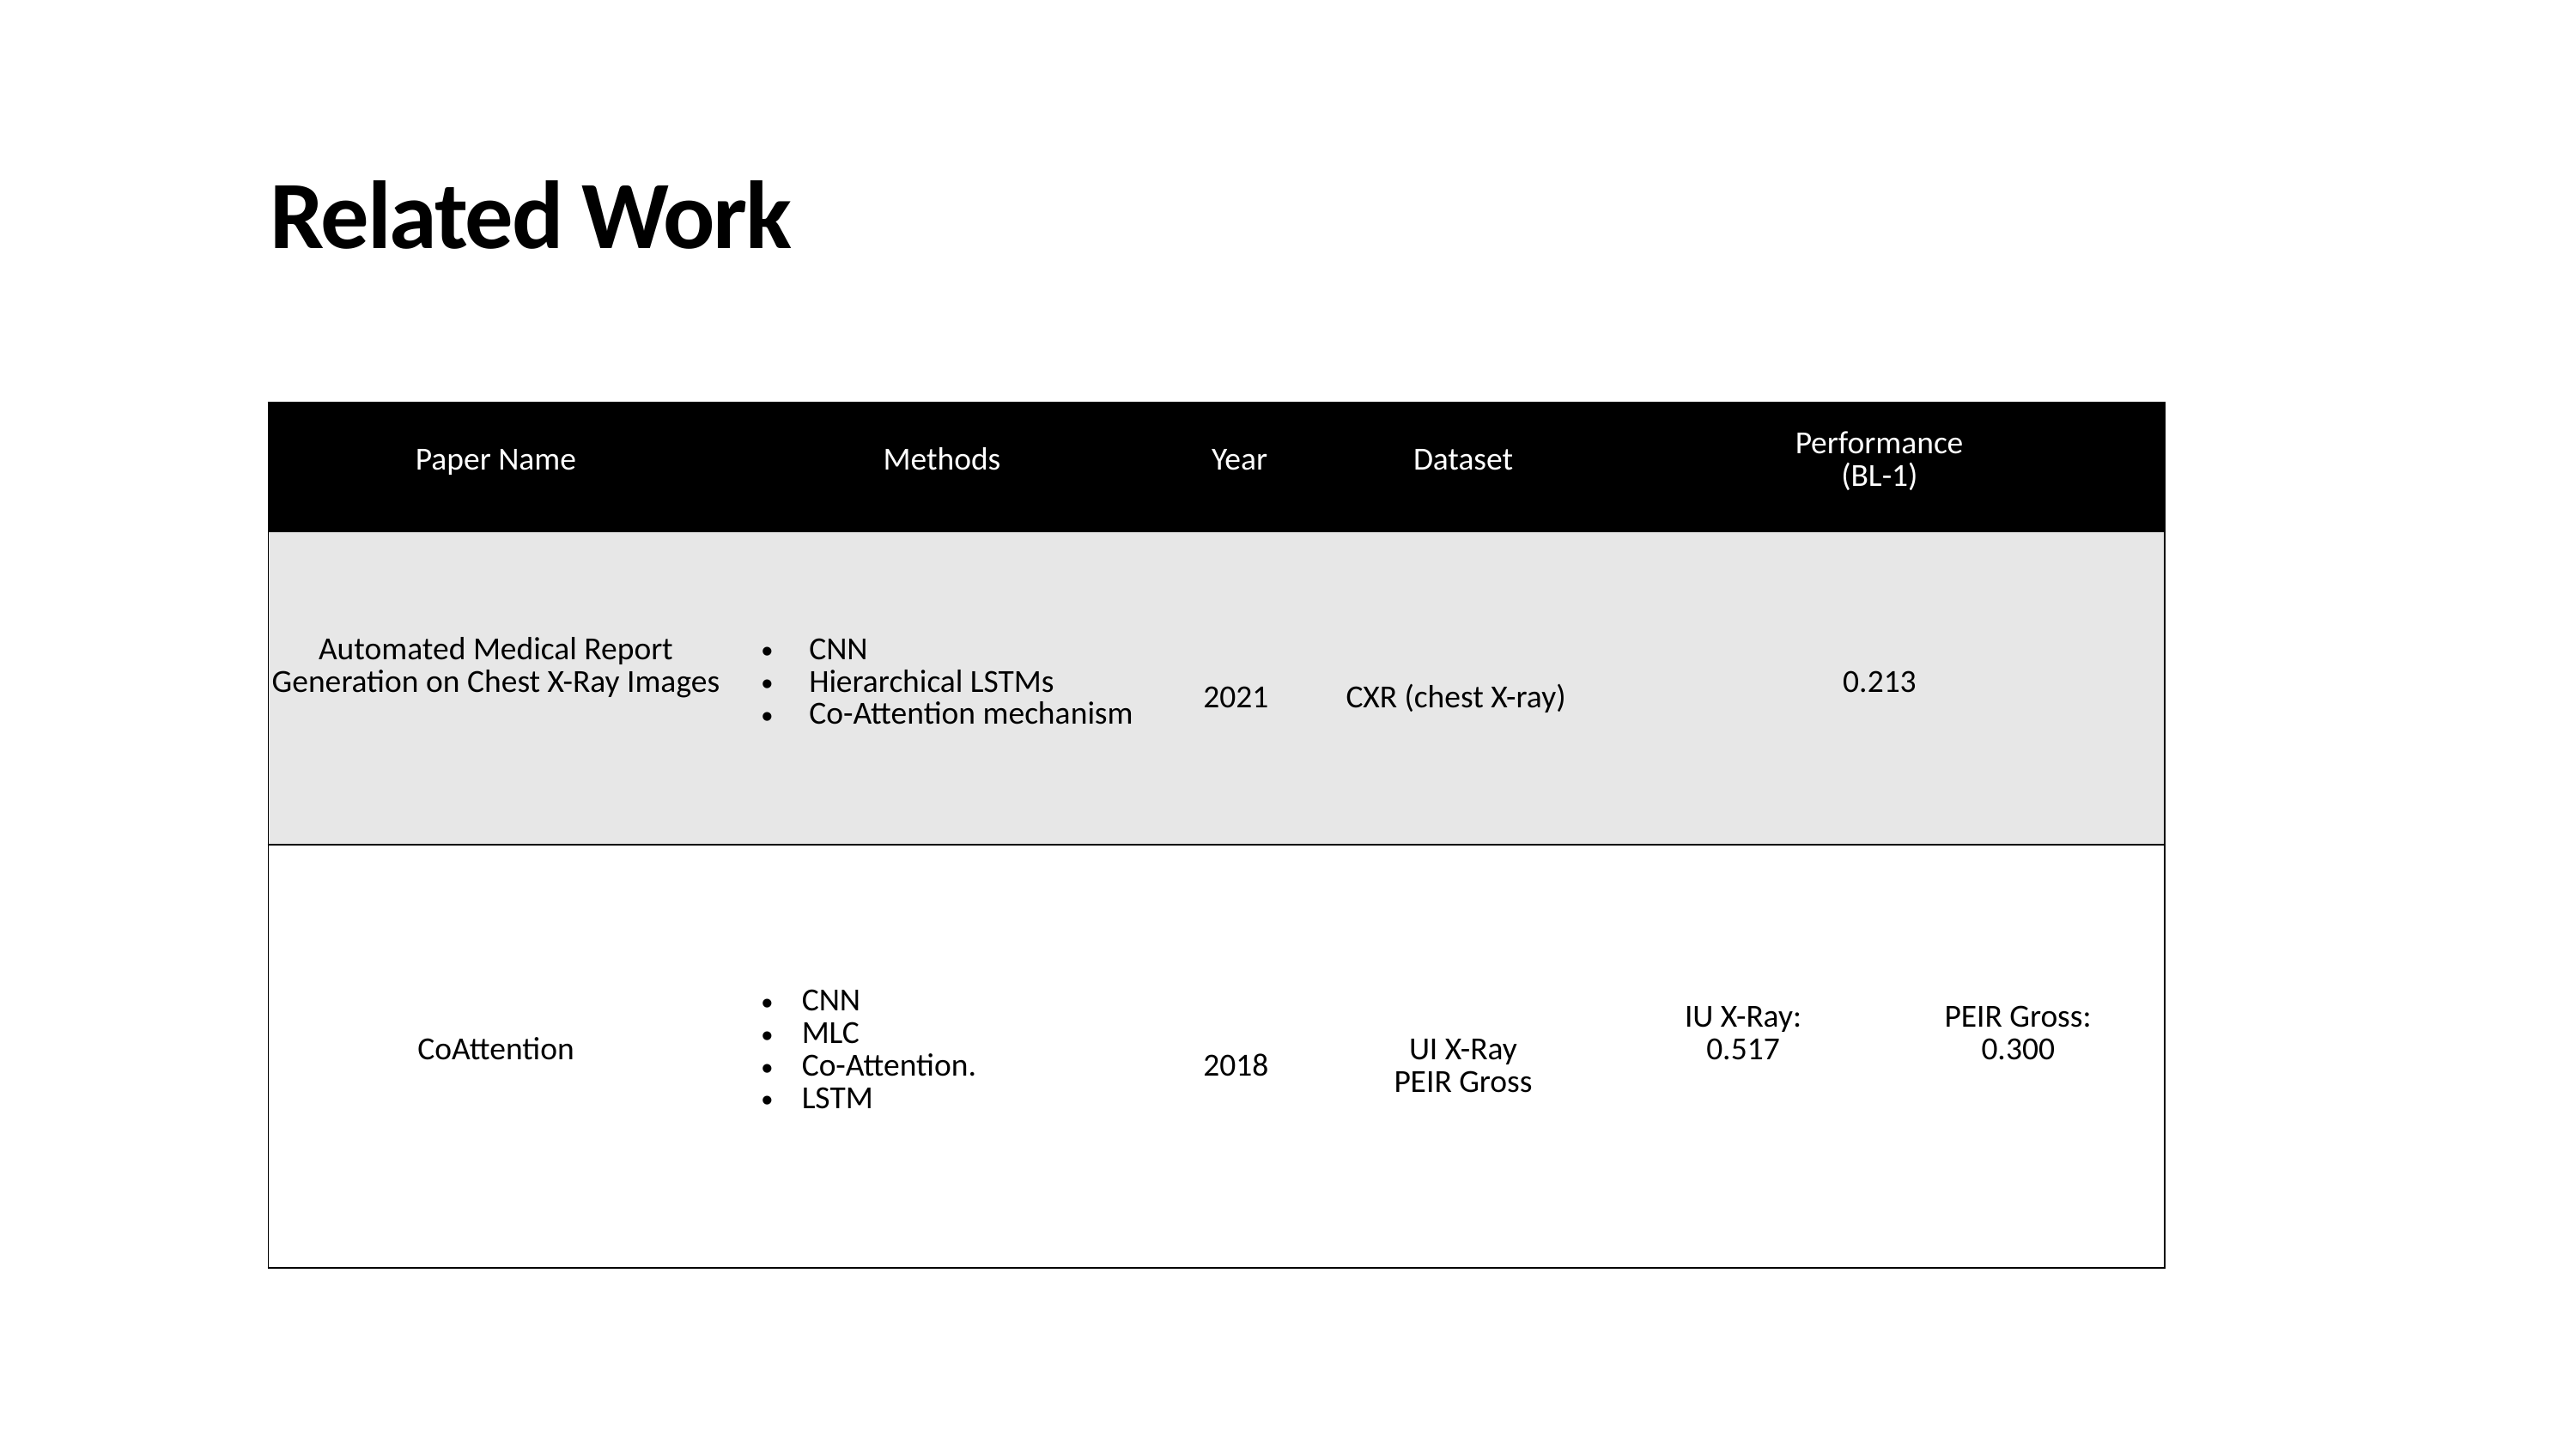

Related Work
| Paper Name | Methods | Year | Dataset | Performance  (BL-1) |  |
| --- | --- | --- | --- | --- | --- |
| Automated Medical Report Generation on Chest X-Ray Images | CNN  Hierarchical LSTMs Co-Attention mechanism | 2021 | CXR (chest X-ray) | 0.213 |  |
| CoAttention | CNN MLC Co-Attention.  LSTM | 2018 | UI X-Ray  PEIR Gross | IU X-Ray:  0.517 | PEIR Gross:  0.300 |